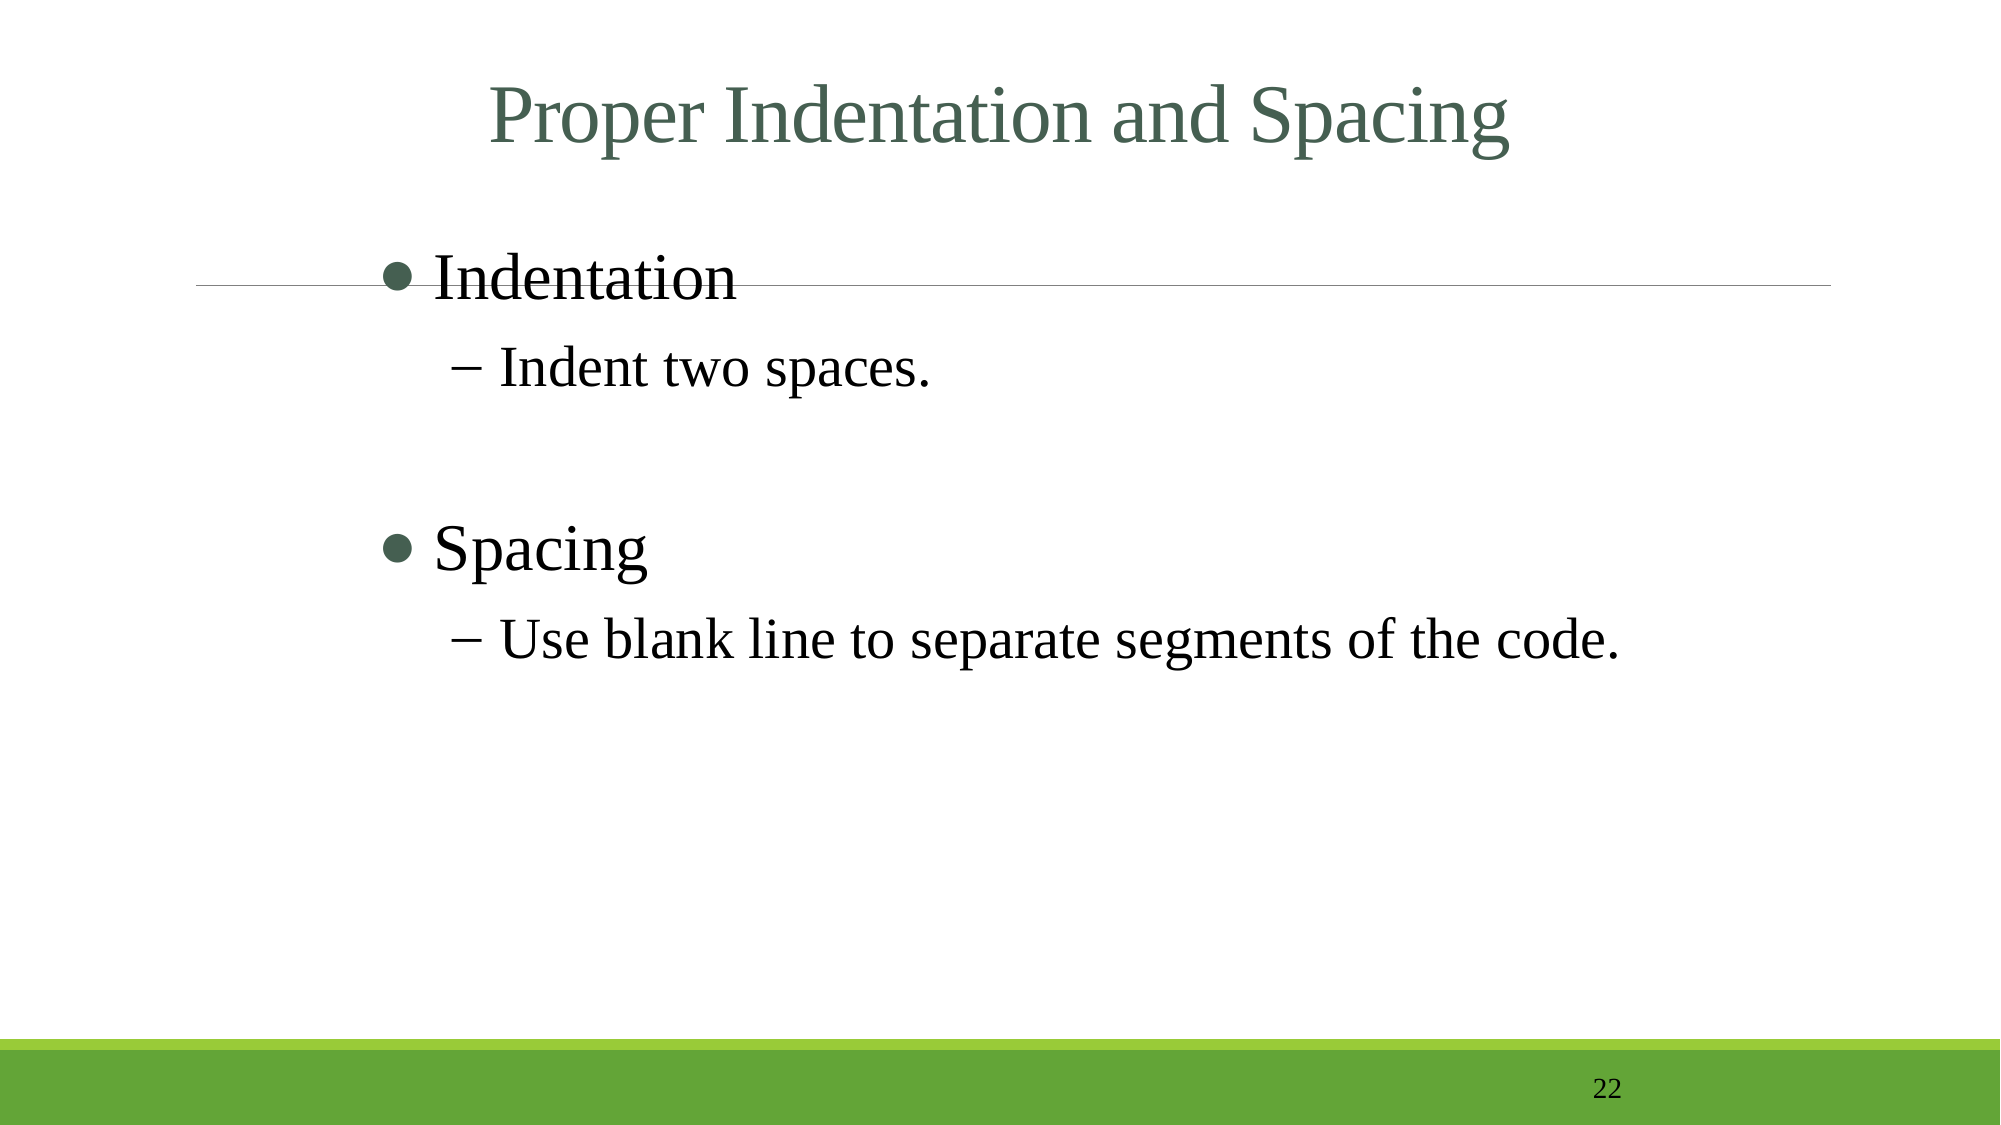

# Proper Indentation and Spacing
Indentation
Indent two spaces.

Spacing
Use blank line to separate segments of the code.
22